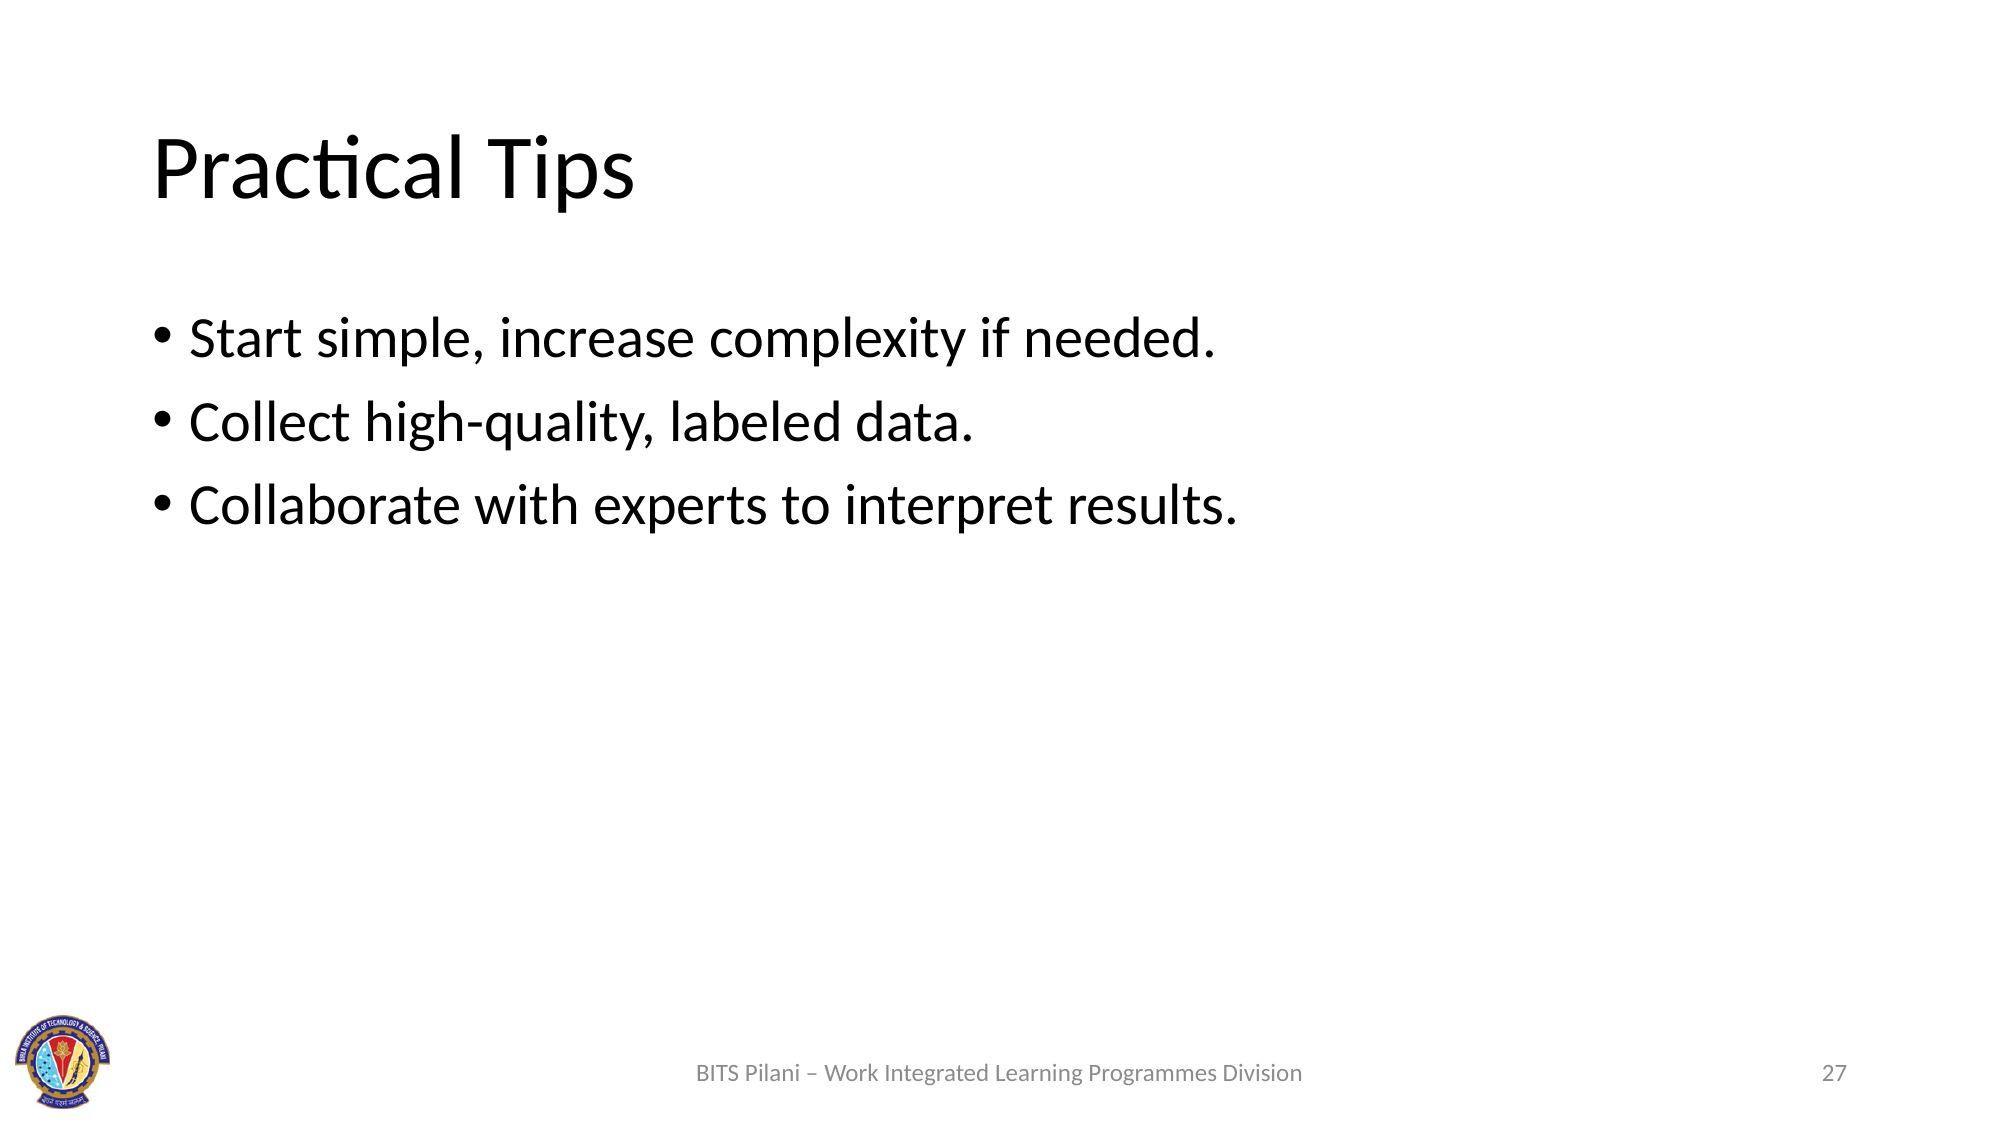

# Practical Tips
Start simple, increase complexity if needed.
Collect high-quality, labeled data.
Collaborate with experts to interpret results.